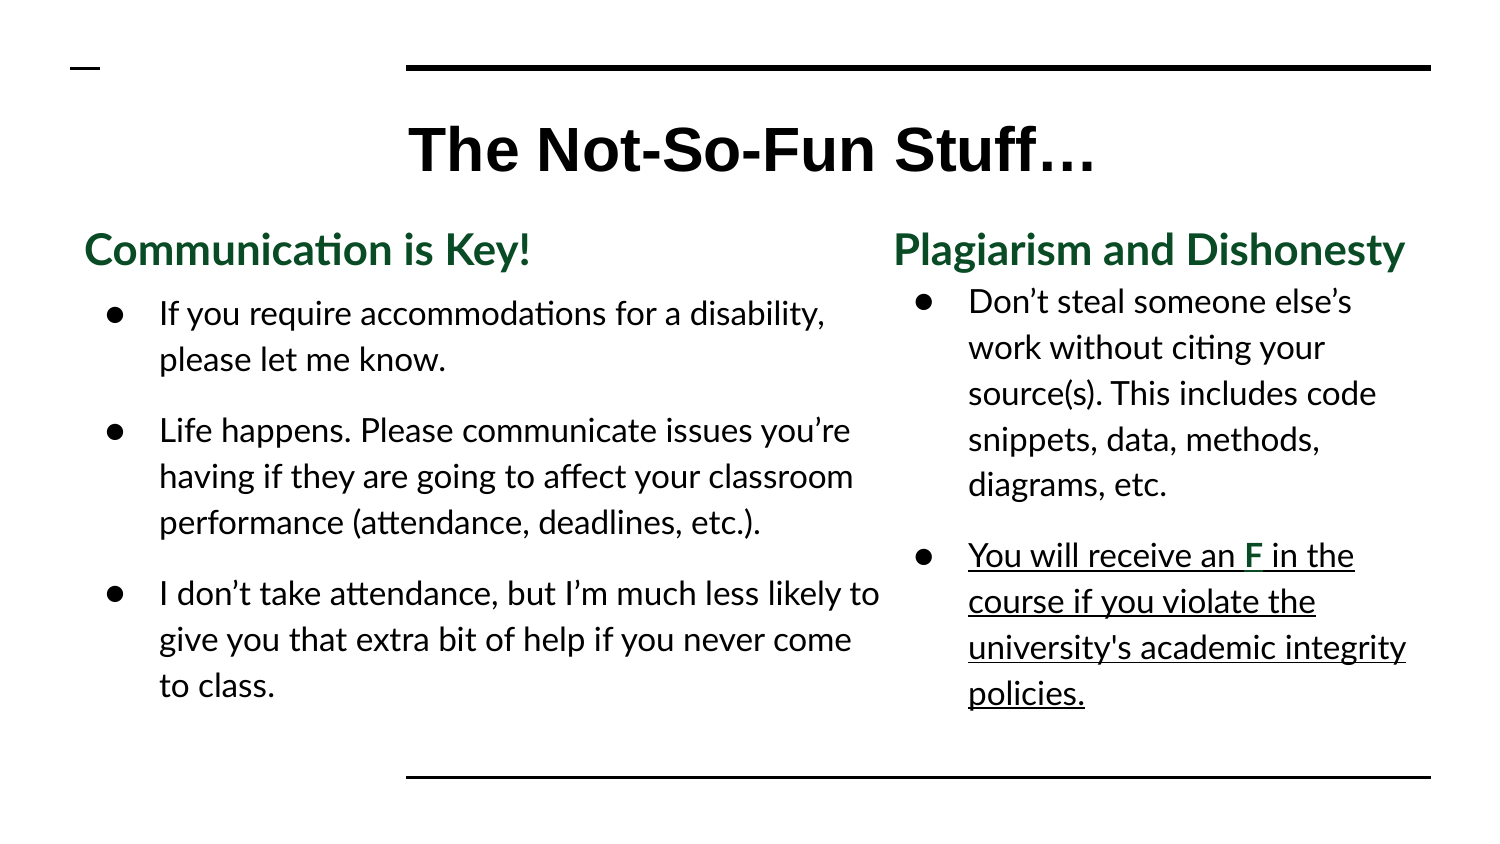

# The Not-So-Fun Stuff…
Communication is Key!
If you require accommodations for a disability, please let me know.
Life happens. Please communicate issues you’re having if they are going to affect your classroom performance (attendance, deadlines, etc.).
I don’t take attendance, but I’m much less likely to give you that extra bit of help if you never come to class.
Plagiarism and Dishonesty
Don’t steal someone else’s work without citing your source(s). This includes code snippets, data, methods, diagrams, etc.
You will receive an F in the course if you violate the university's academic integrity policies.